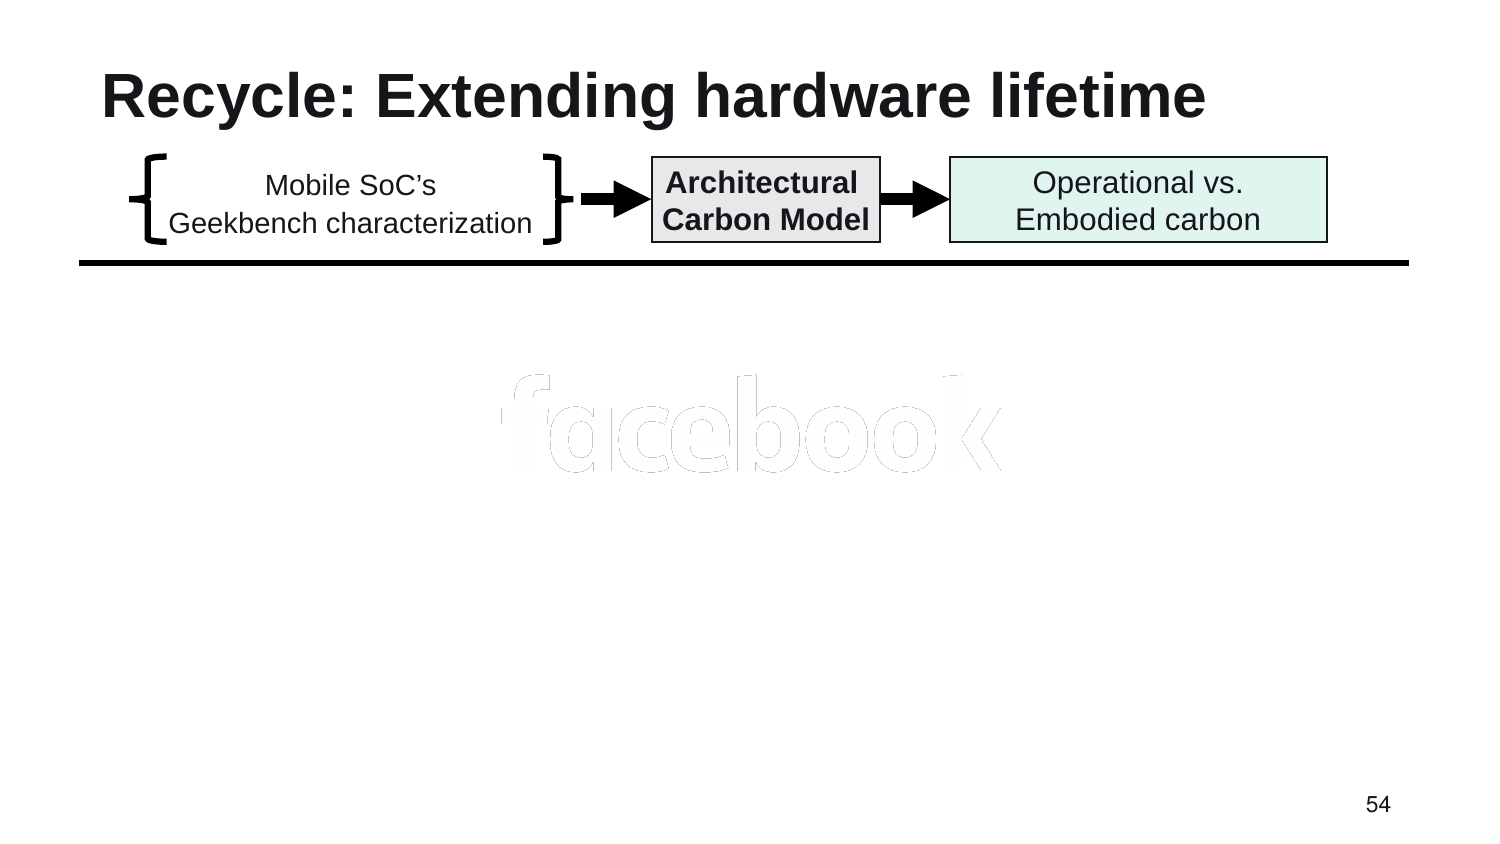

Recycle: Extending hardware lifetime

Operational vs.
Embodied carbon
Architectural
Carbon Model
Mobile SoC’s
Geekbench characterization
54